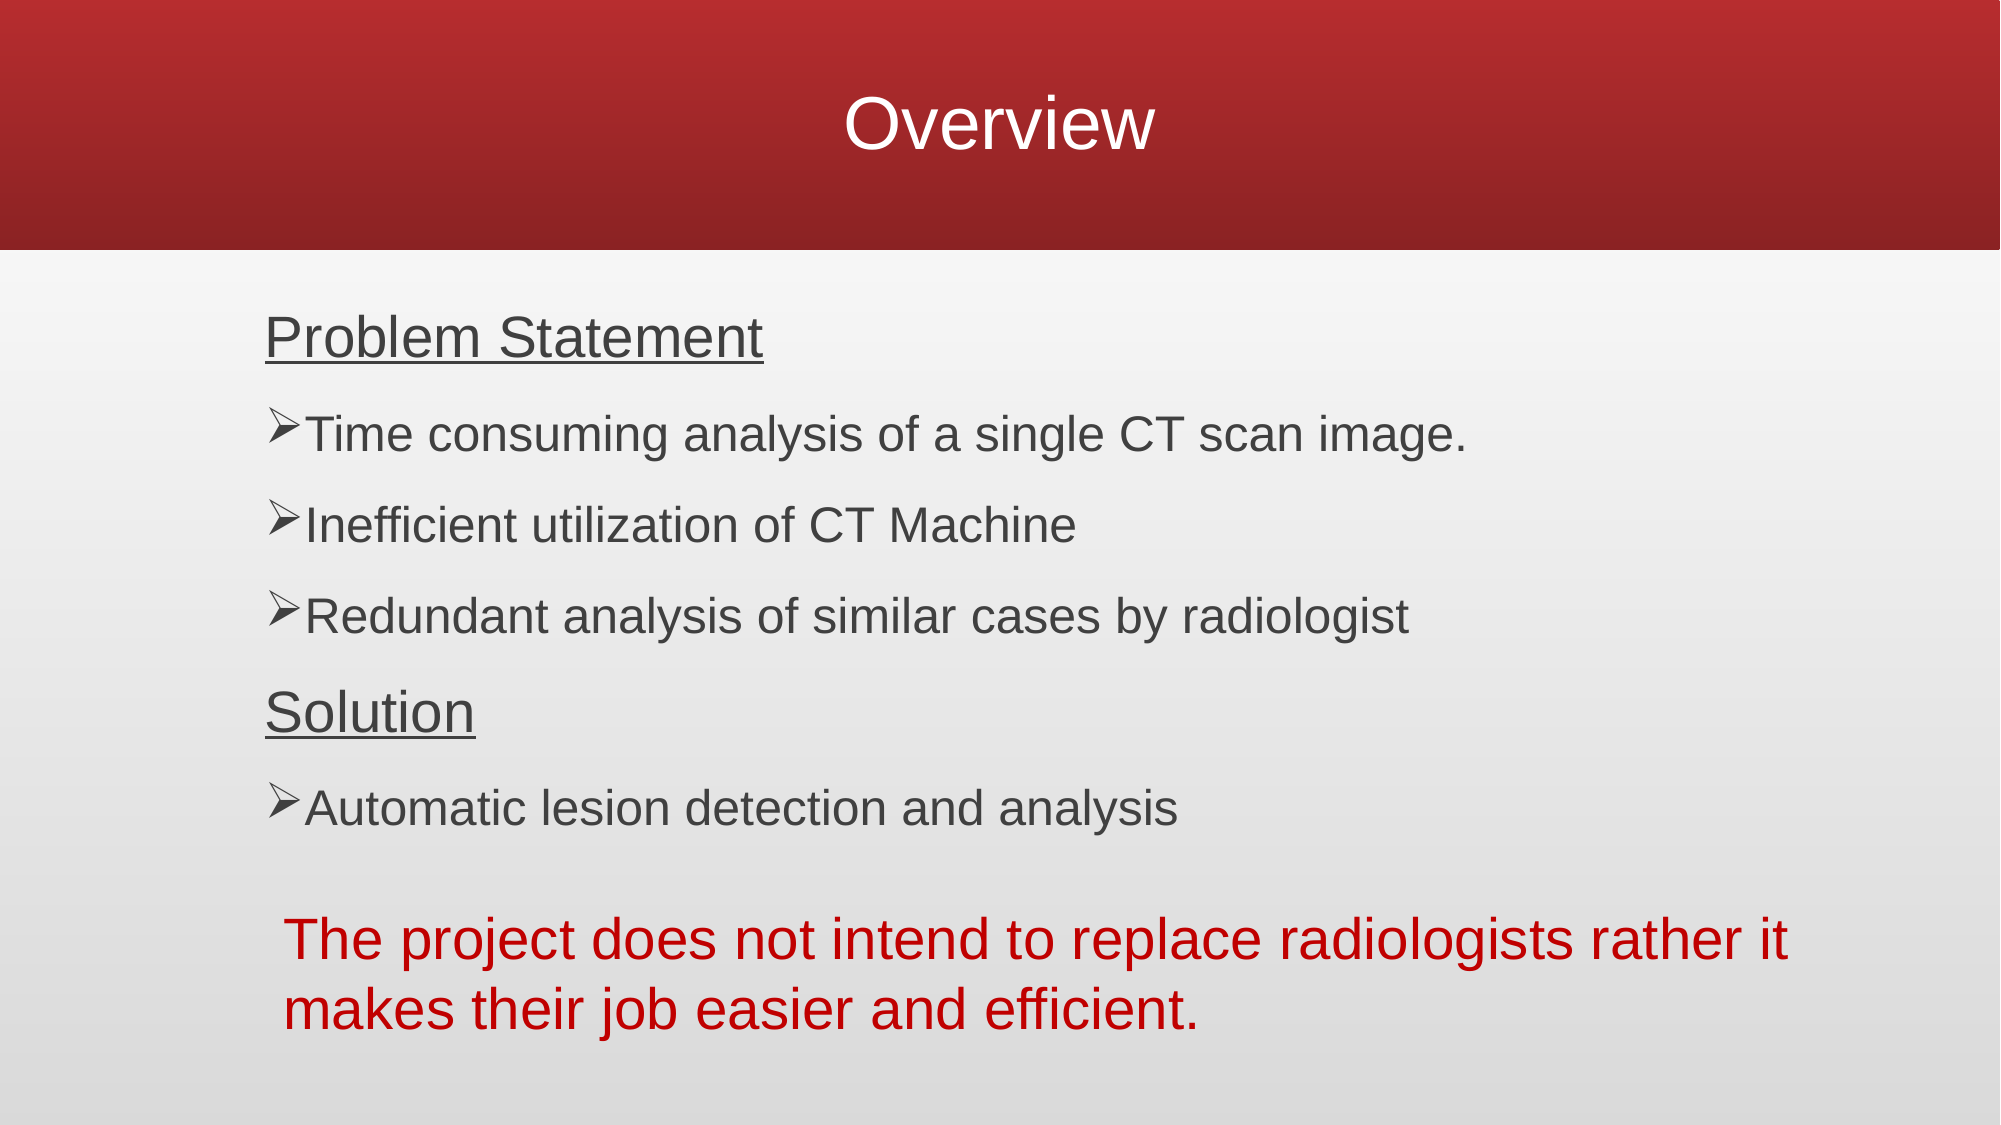

# Overview
Problem Statement
Time consuming analysis of a single CT scan image.
Inefficient utilization of CT Machine
Redundant analysis of similar cases by radiologist
Solution
Automatic lesion detection and analysis
	The project does not intend to replace radiologists rather it 	makes their job easier and efficient.